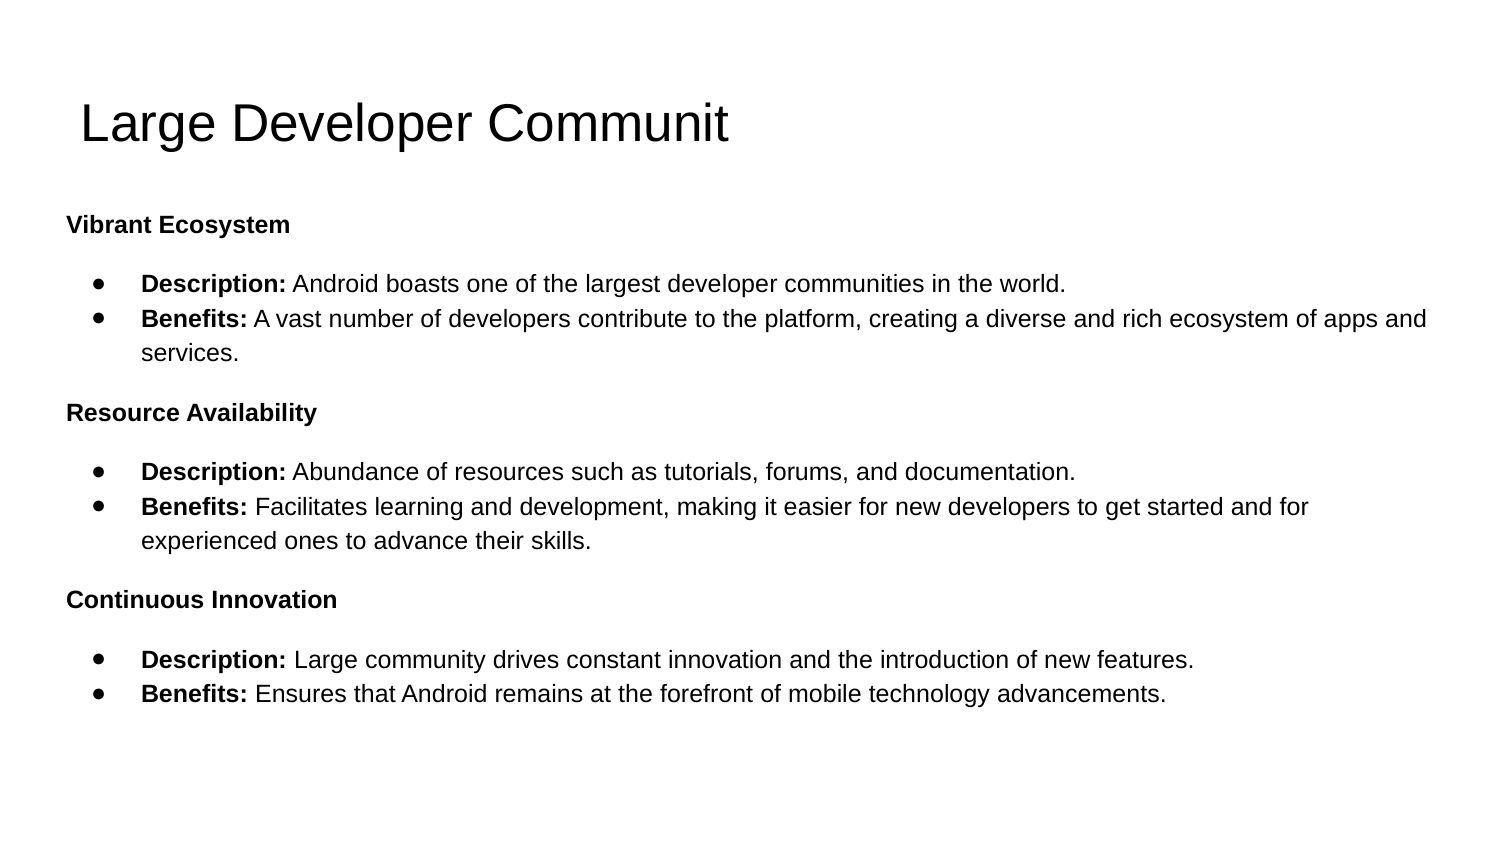

# Large Developer Communit
Vibrant Ecosystem
Description: Android boasts one of the largest developer communities in the world.
Benefits: A vast number of developers contribute to the platform, creating a diverse and rich ecosystem of apps and services.
Resource Availability
Description: Abundance of resources such as tutorials, forums, and documentation.
Benefits: Facilitates learning and development, making it easier for new developers to get started and for experienced ones to advance their skills.
Continuous Innovation
Description: Large community drives constant innovation and the introduction of new features.
Benefits: Ensures that Android remains at the forefront of mobile technology advancements.